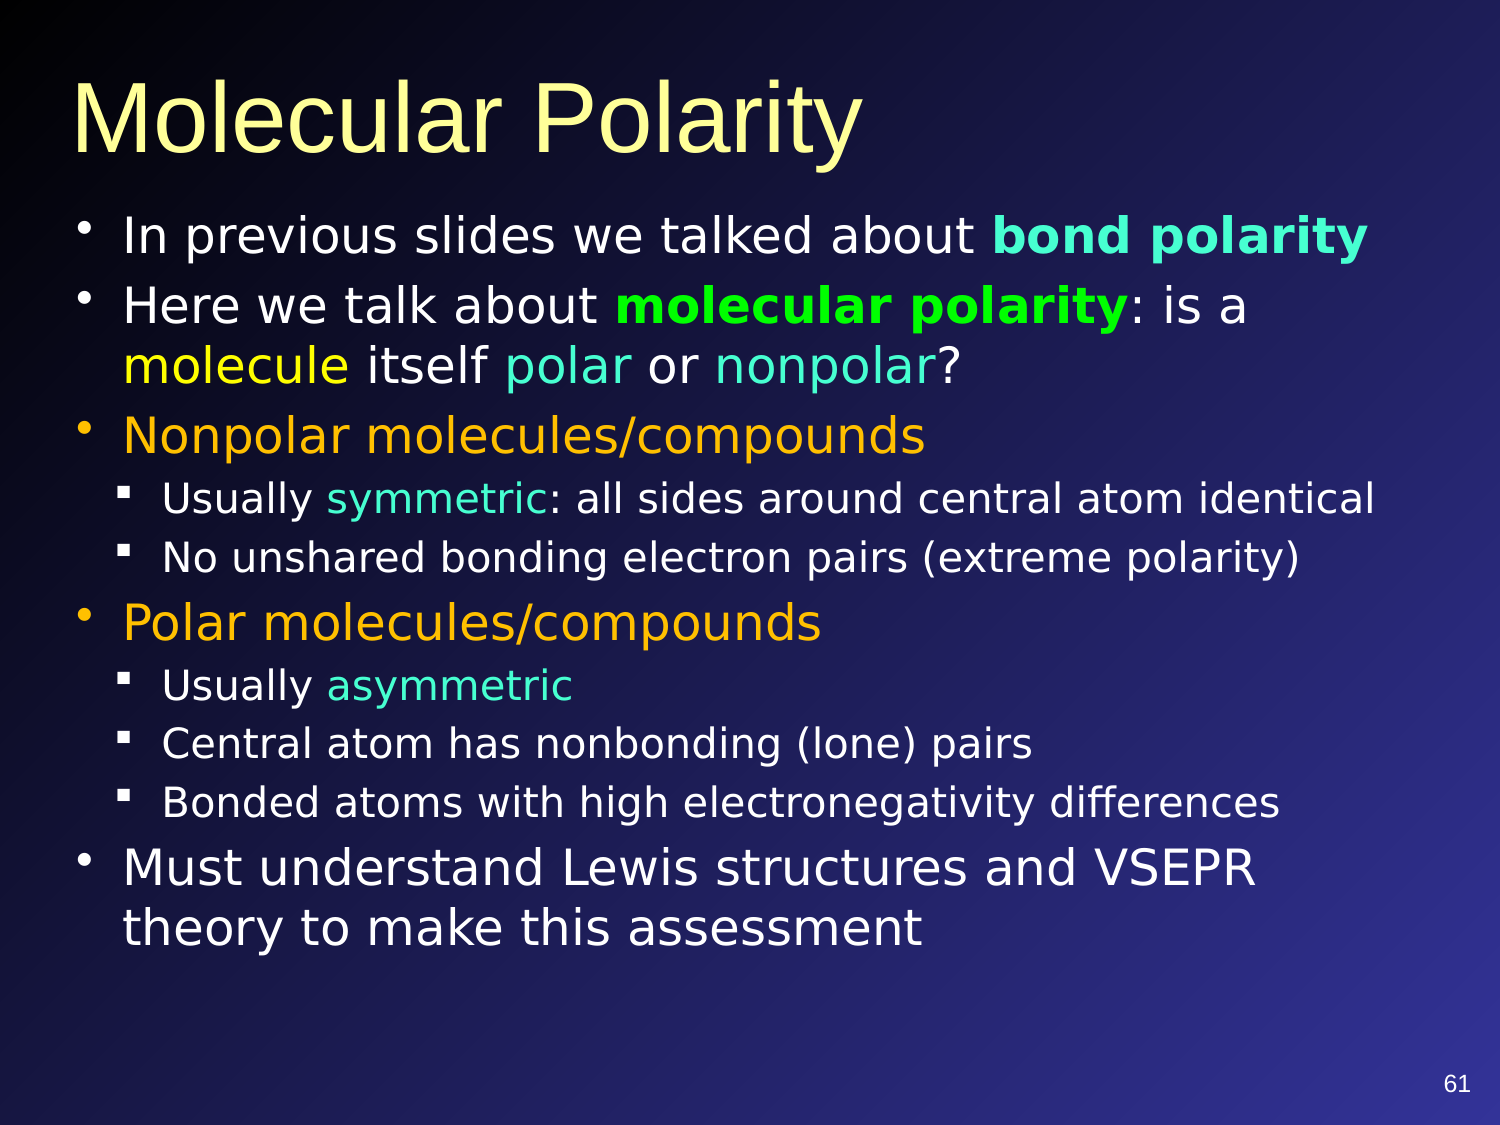

# Molecular Polarity
In previous slides we talked about bond polarity
Here we talk about molecular polarity: is a molecule itself polar or nonpolar?
Nonpolar molecules/compounds
Usually symmetric: all sides around central atom identical
No unshared bonding electron pairs (extreme polarity)
Polar molecules/compounds
Usually asymmetric
Central atom has nonbonding (lone) pairs
Bonded atoms with high electronegativity differences
Must understand Lewis structures and VSEPR theory to make this assessment

61